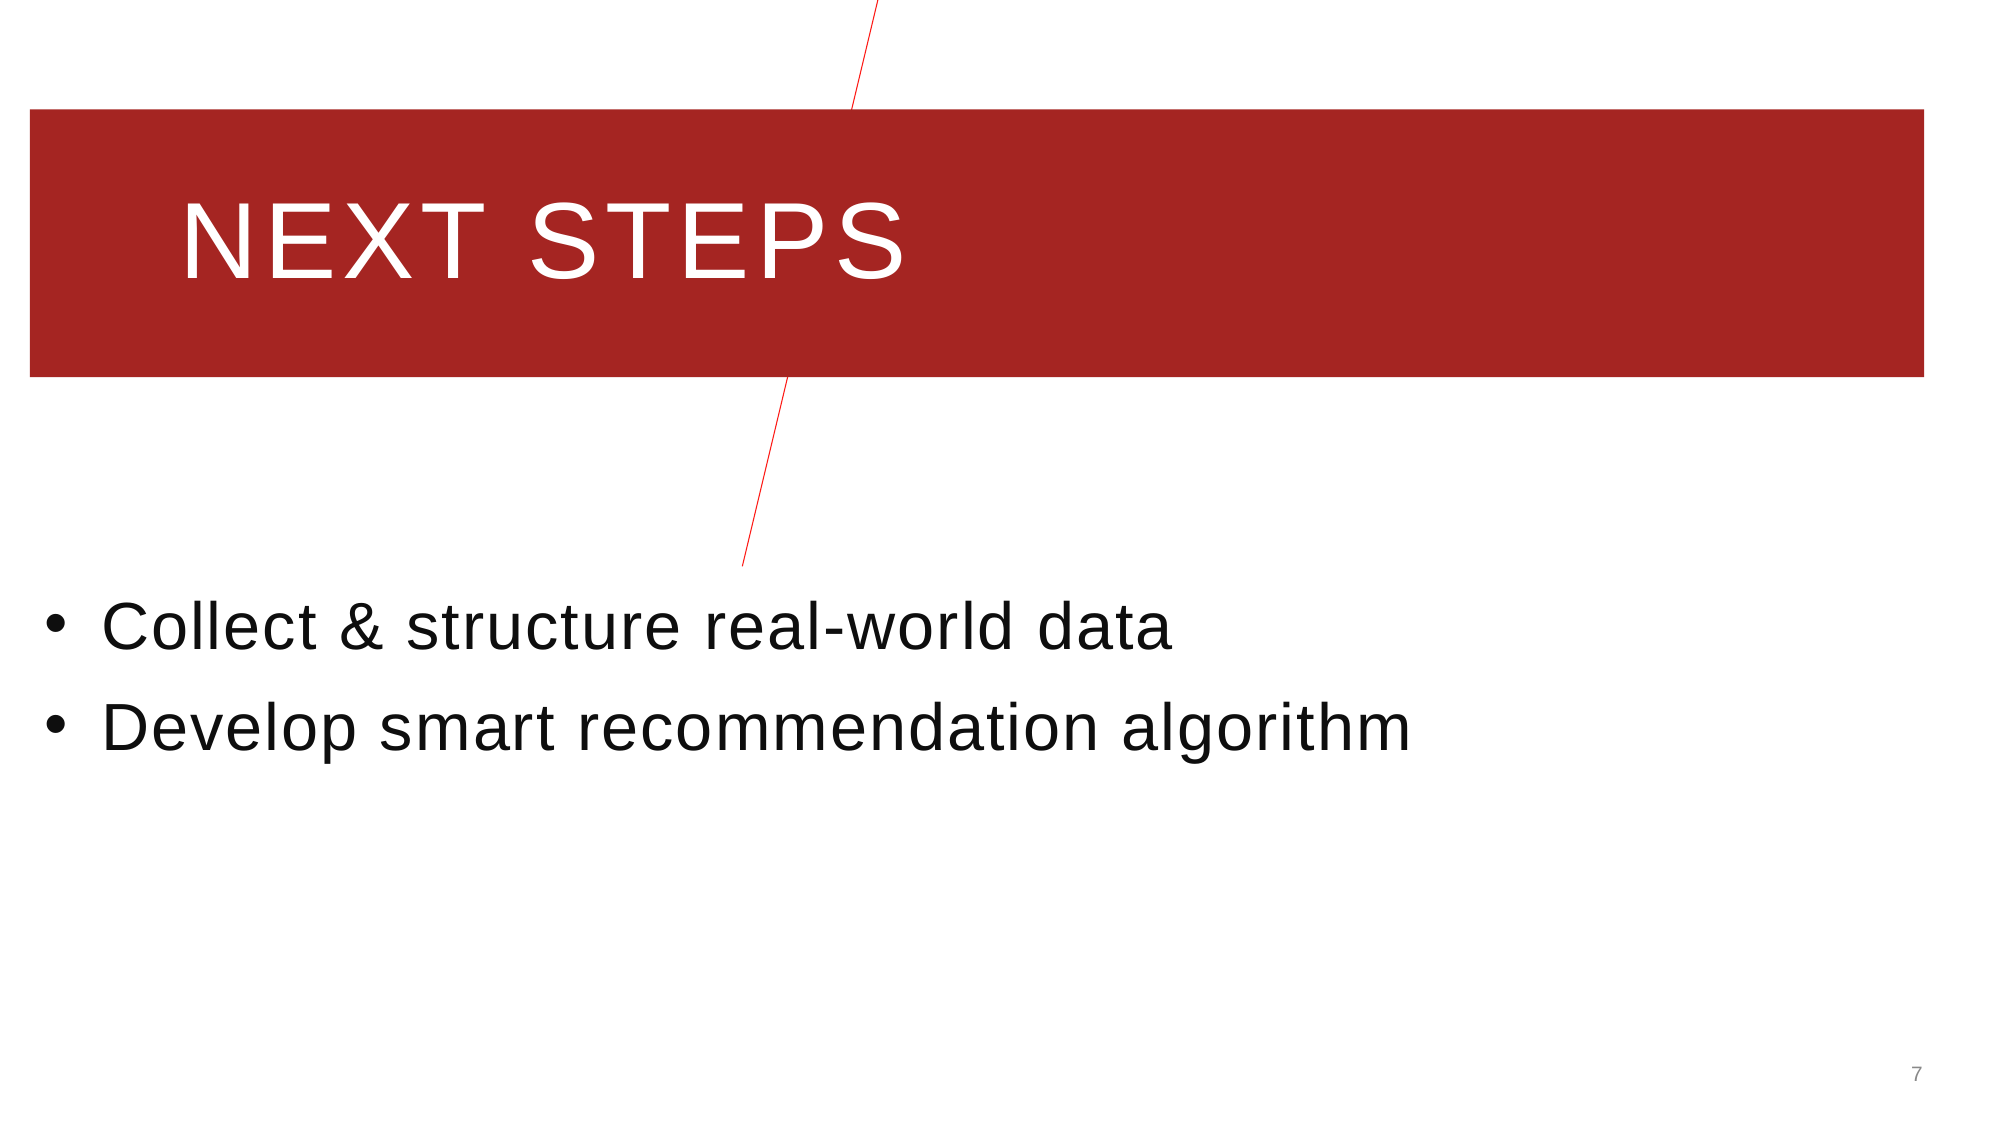

# Next Steps
Collect & structure real-world data
Develop smart recommendation algorithm

7